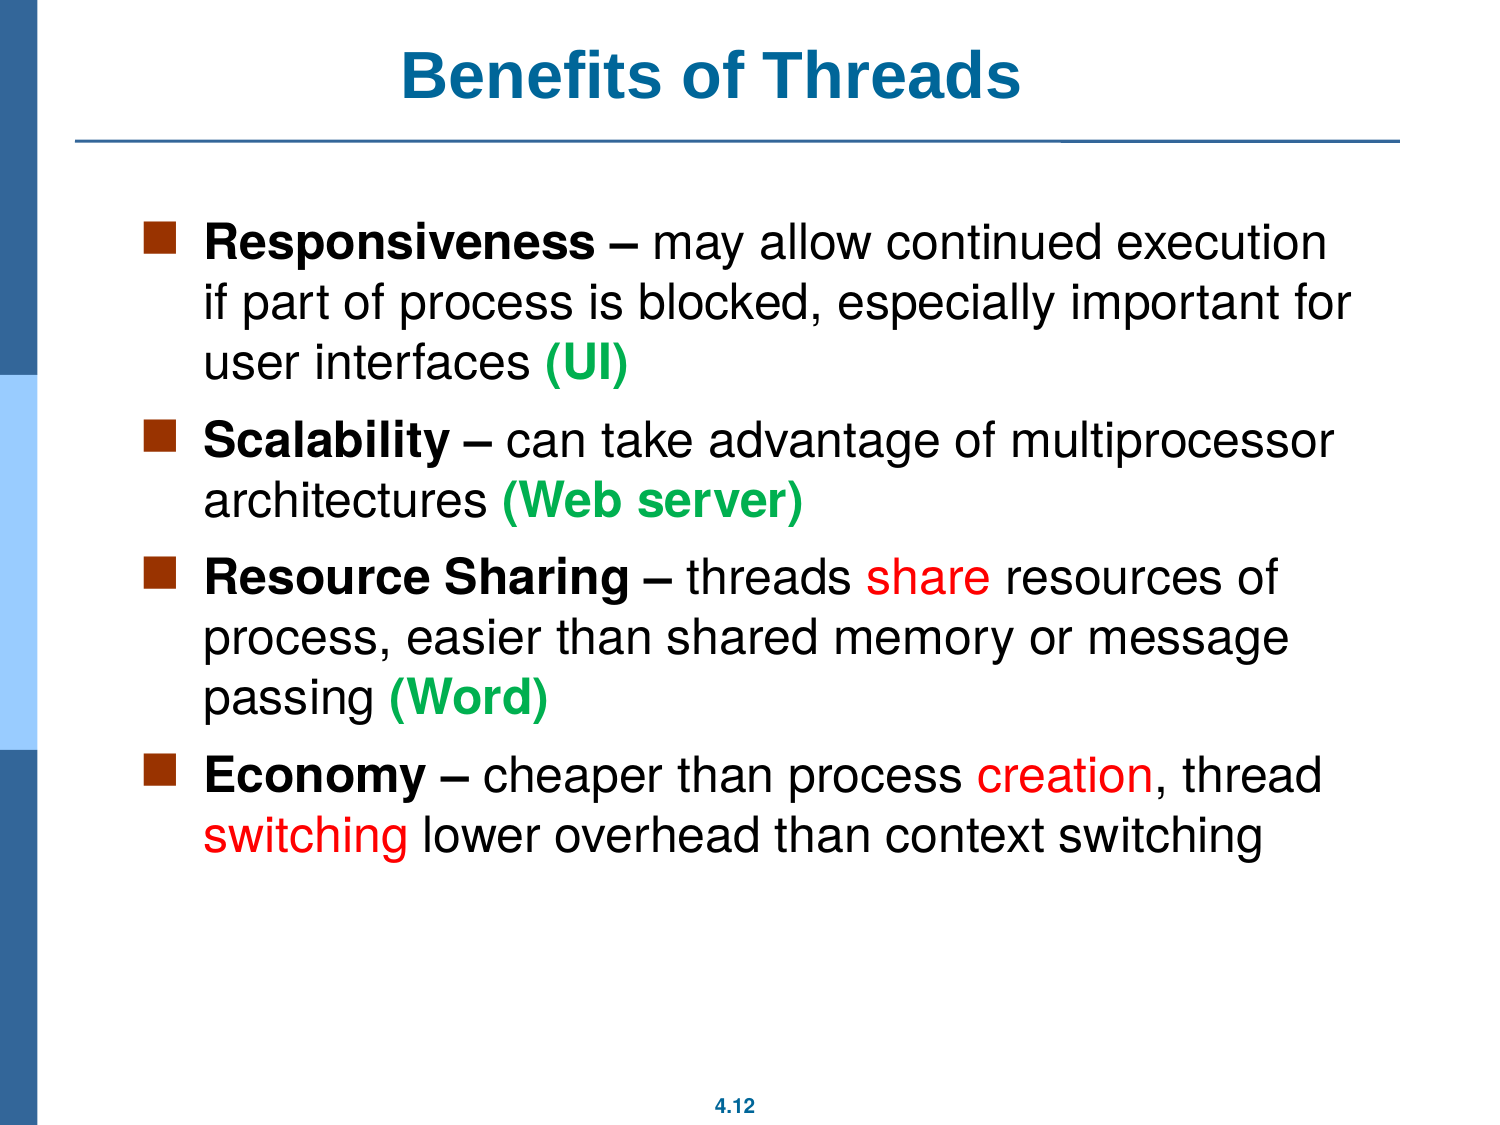

# Benefits of Threads
Responsiveness – may allow continued execution if part of process is blocked, especially important for user interfaces (UI)
Scalability – can take advantage of multiprocessor architectures (Web server)
Resource Sharing – threads share resources of process, easier than shared memory or message passing (Word)
Economy – cheaper than process creation, thread switching lower overhead than context switching